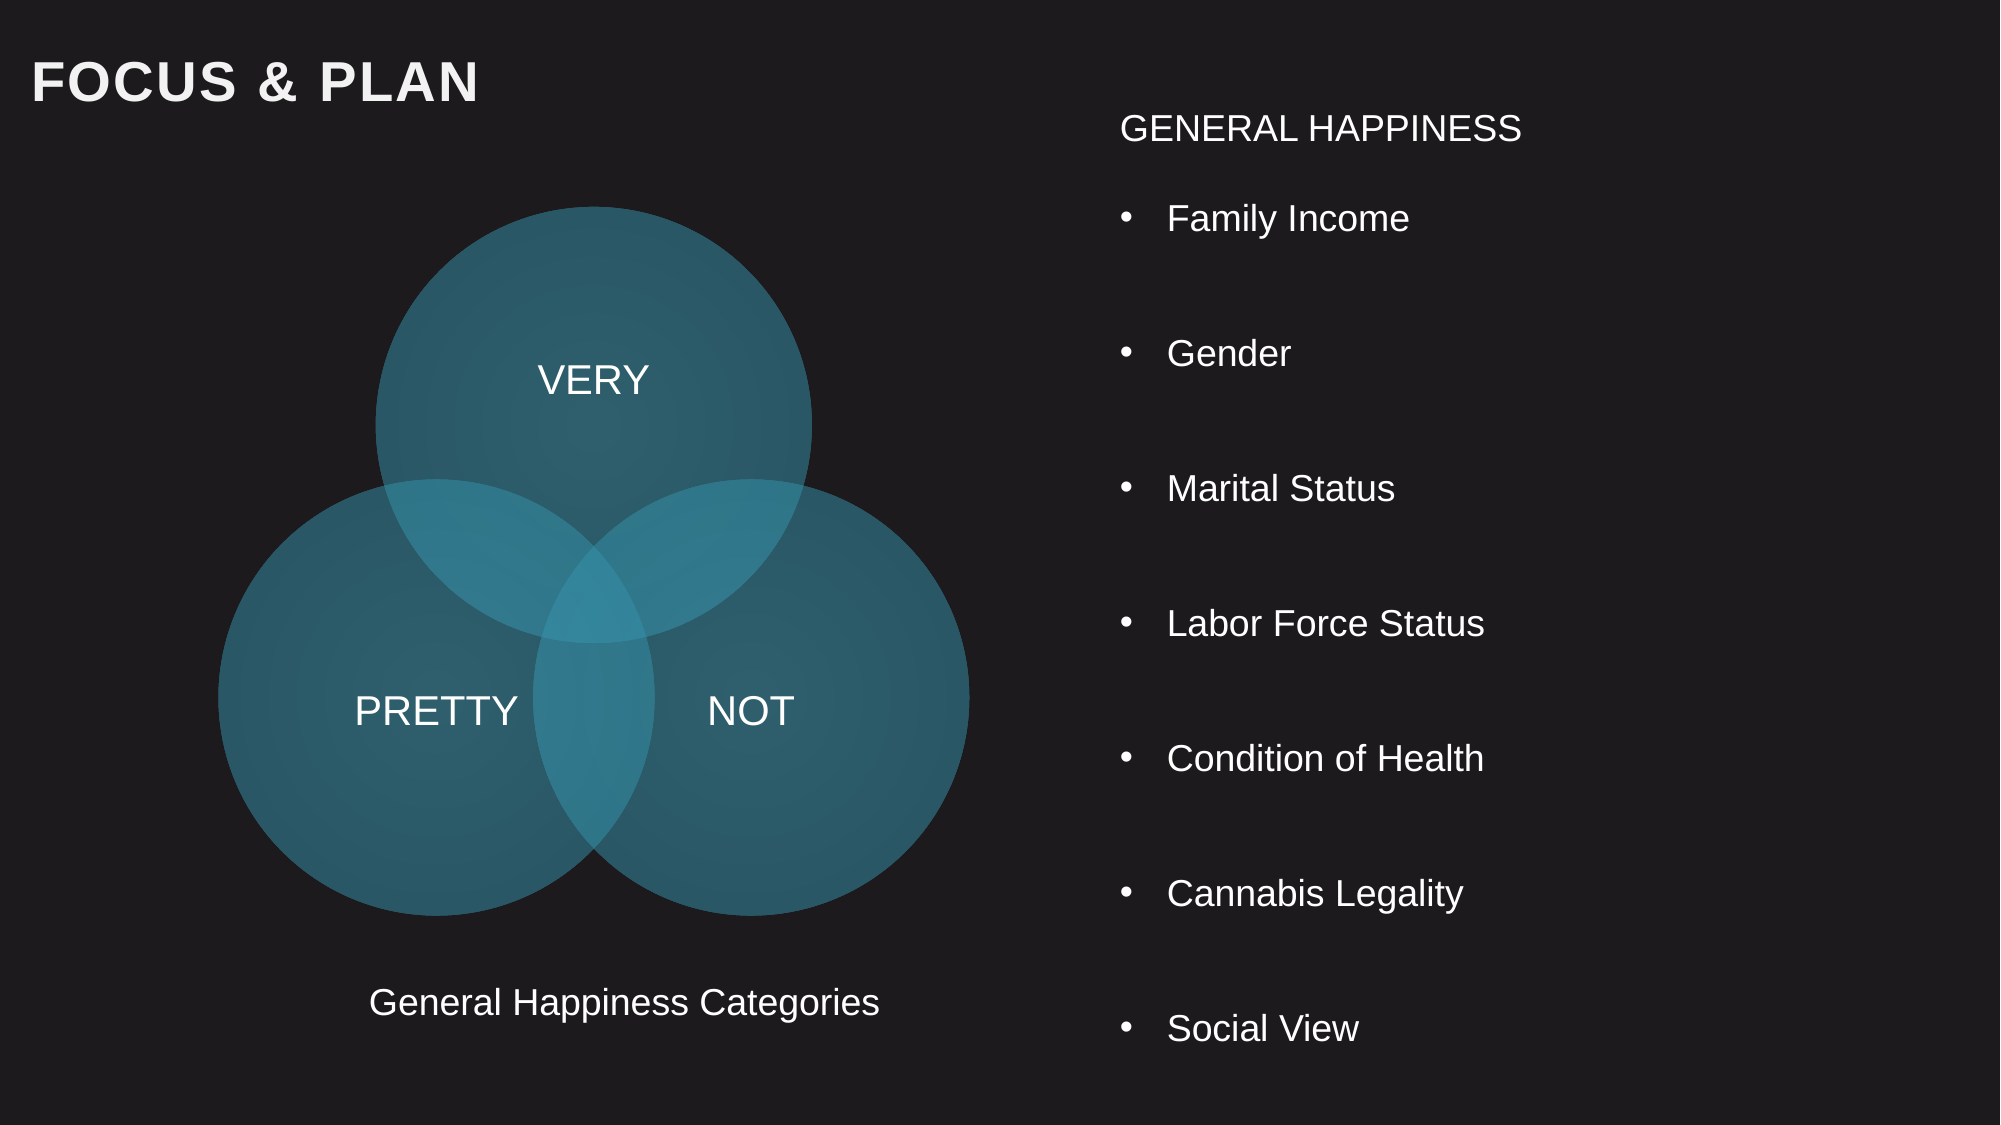

FOCUS & PLAN
GENERAL HAPPINESS

Family Income

Gender

Marital Status

Labor Force Status

Condition of Health

Cannabis Legality

Social View
VERY
NOT
PRETTY
General Happiness Categories